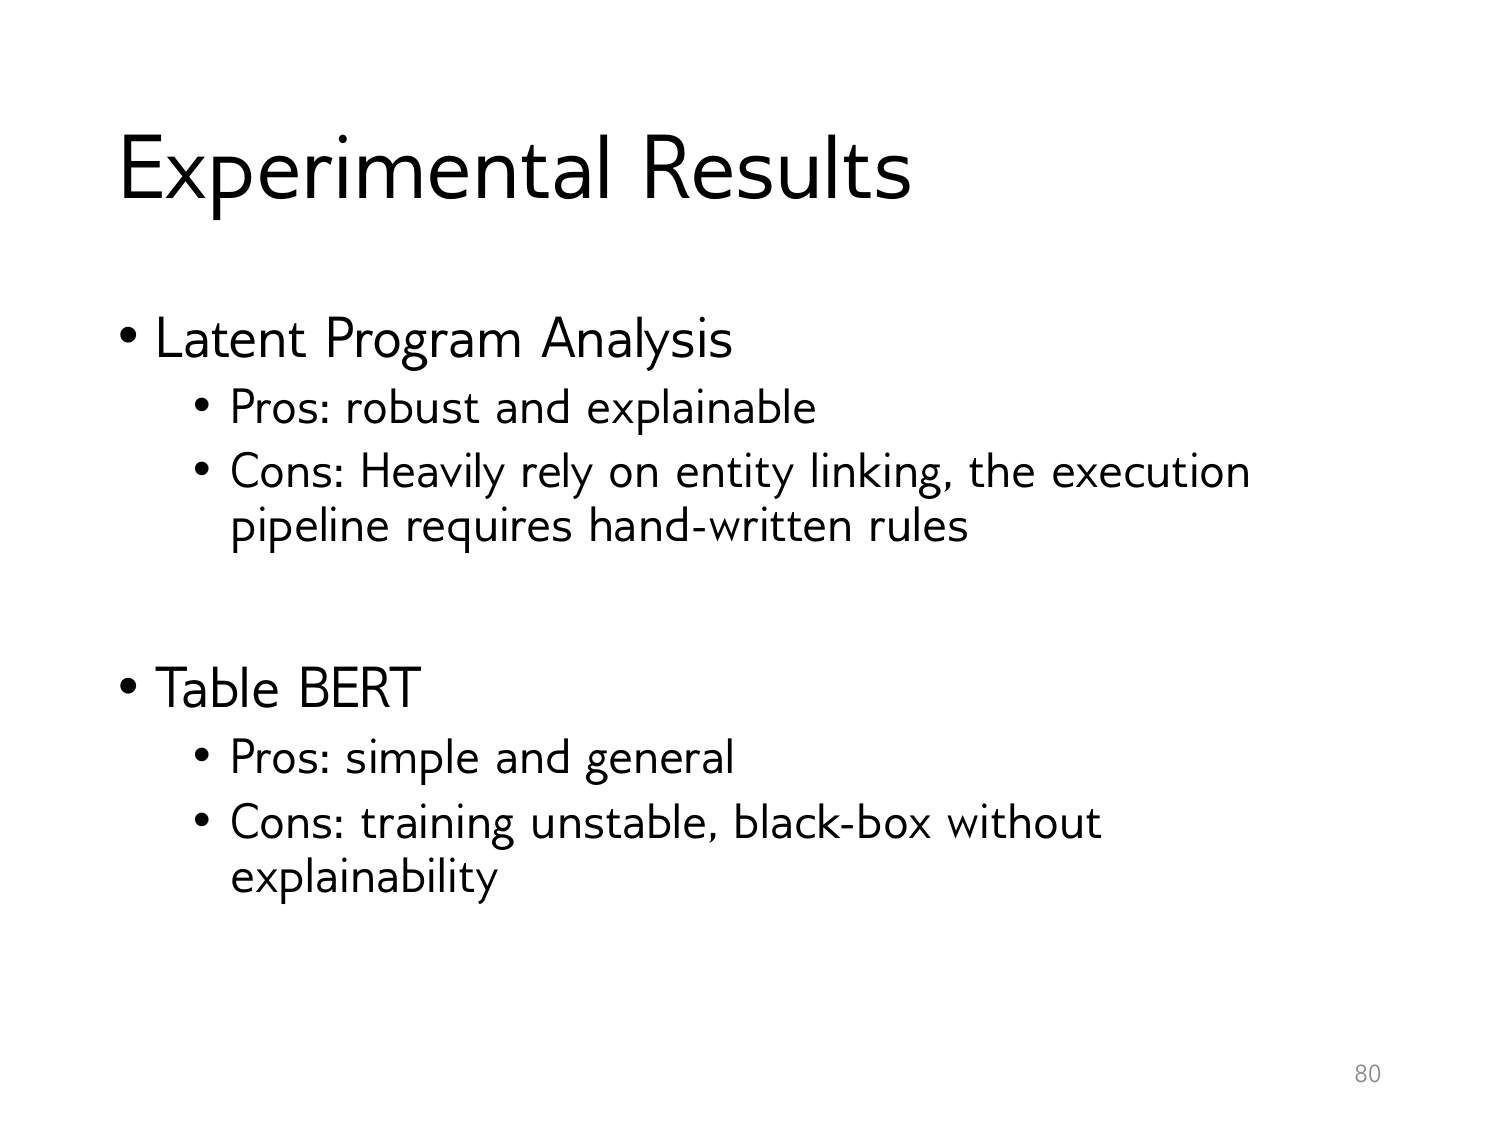

# Experimental Results
Latent Program Analysis
Pros: robust and explainable
Cons: Heavily rely on entity linking, the execution pipeline requires hand-written rules

Table BERT
Pros: simple and general
Cons: training unstable, black-box without explainability
80